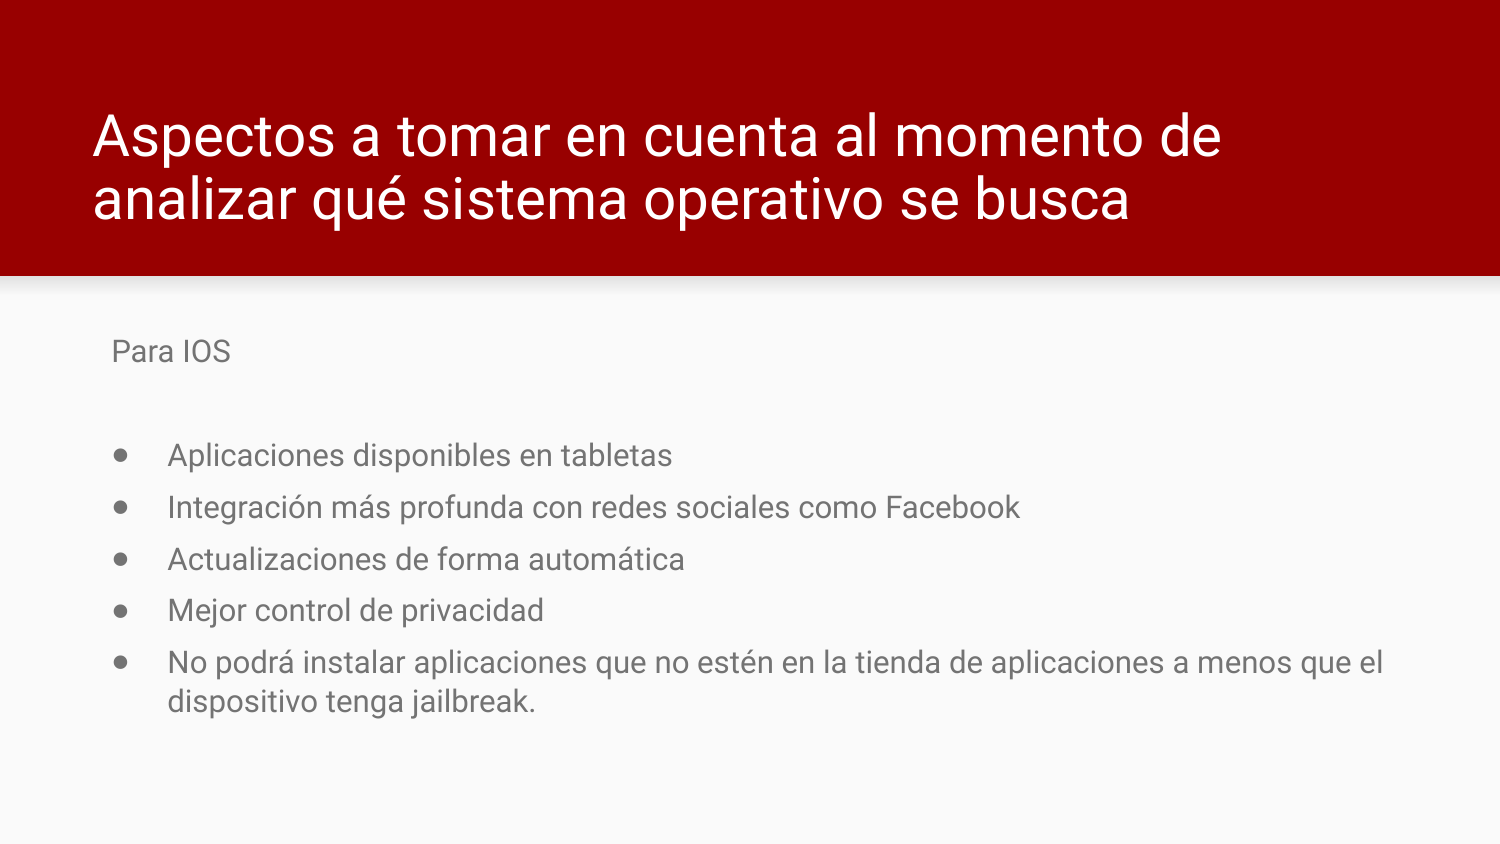

# Aspectos a tomar en cuenta al momento de analizar qué sistema operativo se busca
Para IOS

Aplicaciones disponibles en tabletas
Integración más profunda con redes sociales como Facebook
Actualizaciones de forma automática
Mejor control de privacidad
No podrá instalar aplicaciones que no estén en la tienda de aplicaciones a menos que el dispositivo tenga jailbreak.